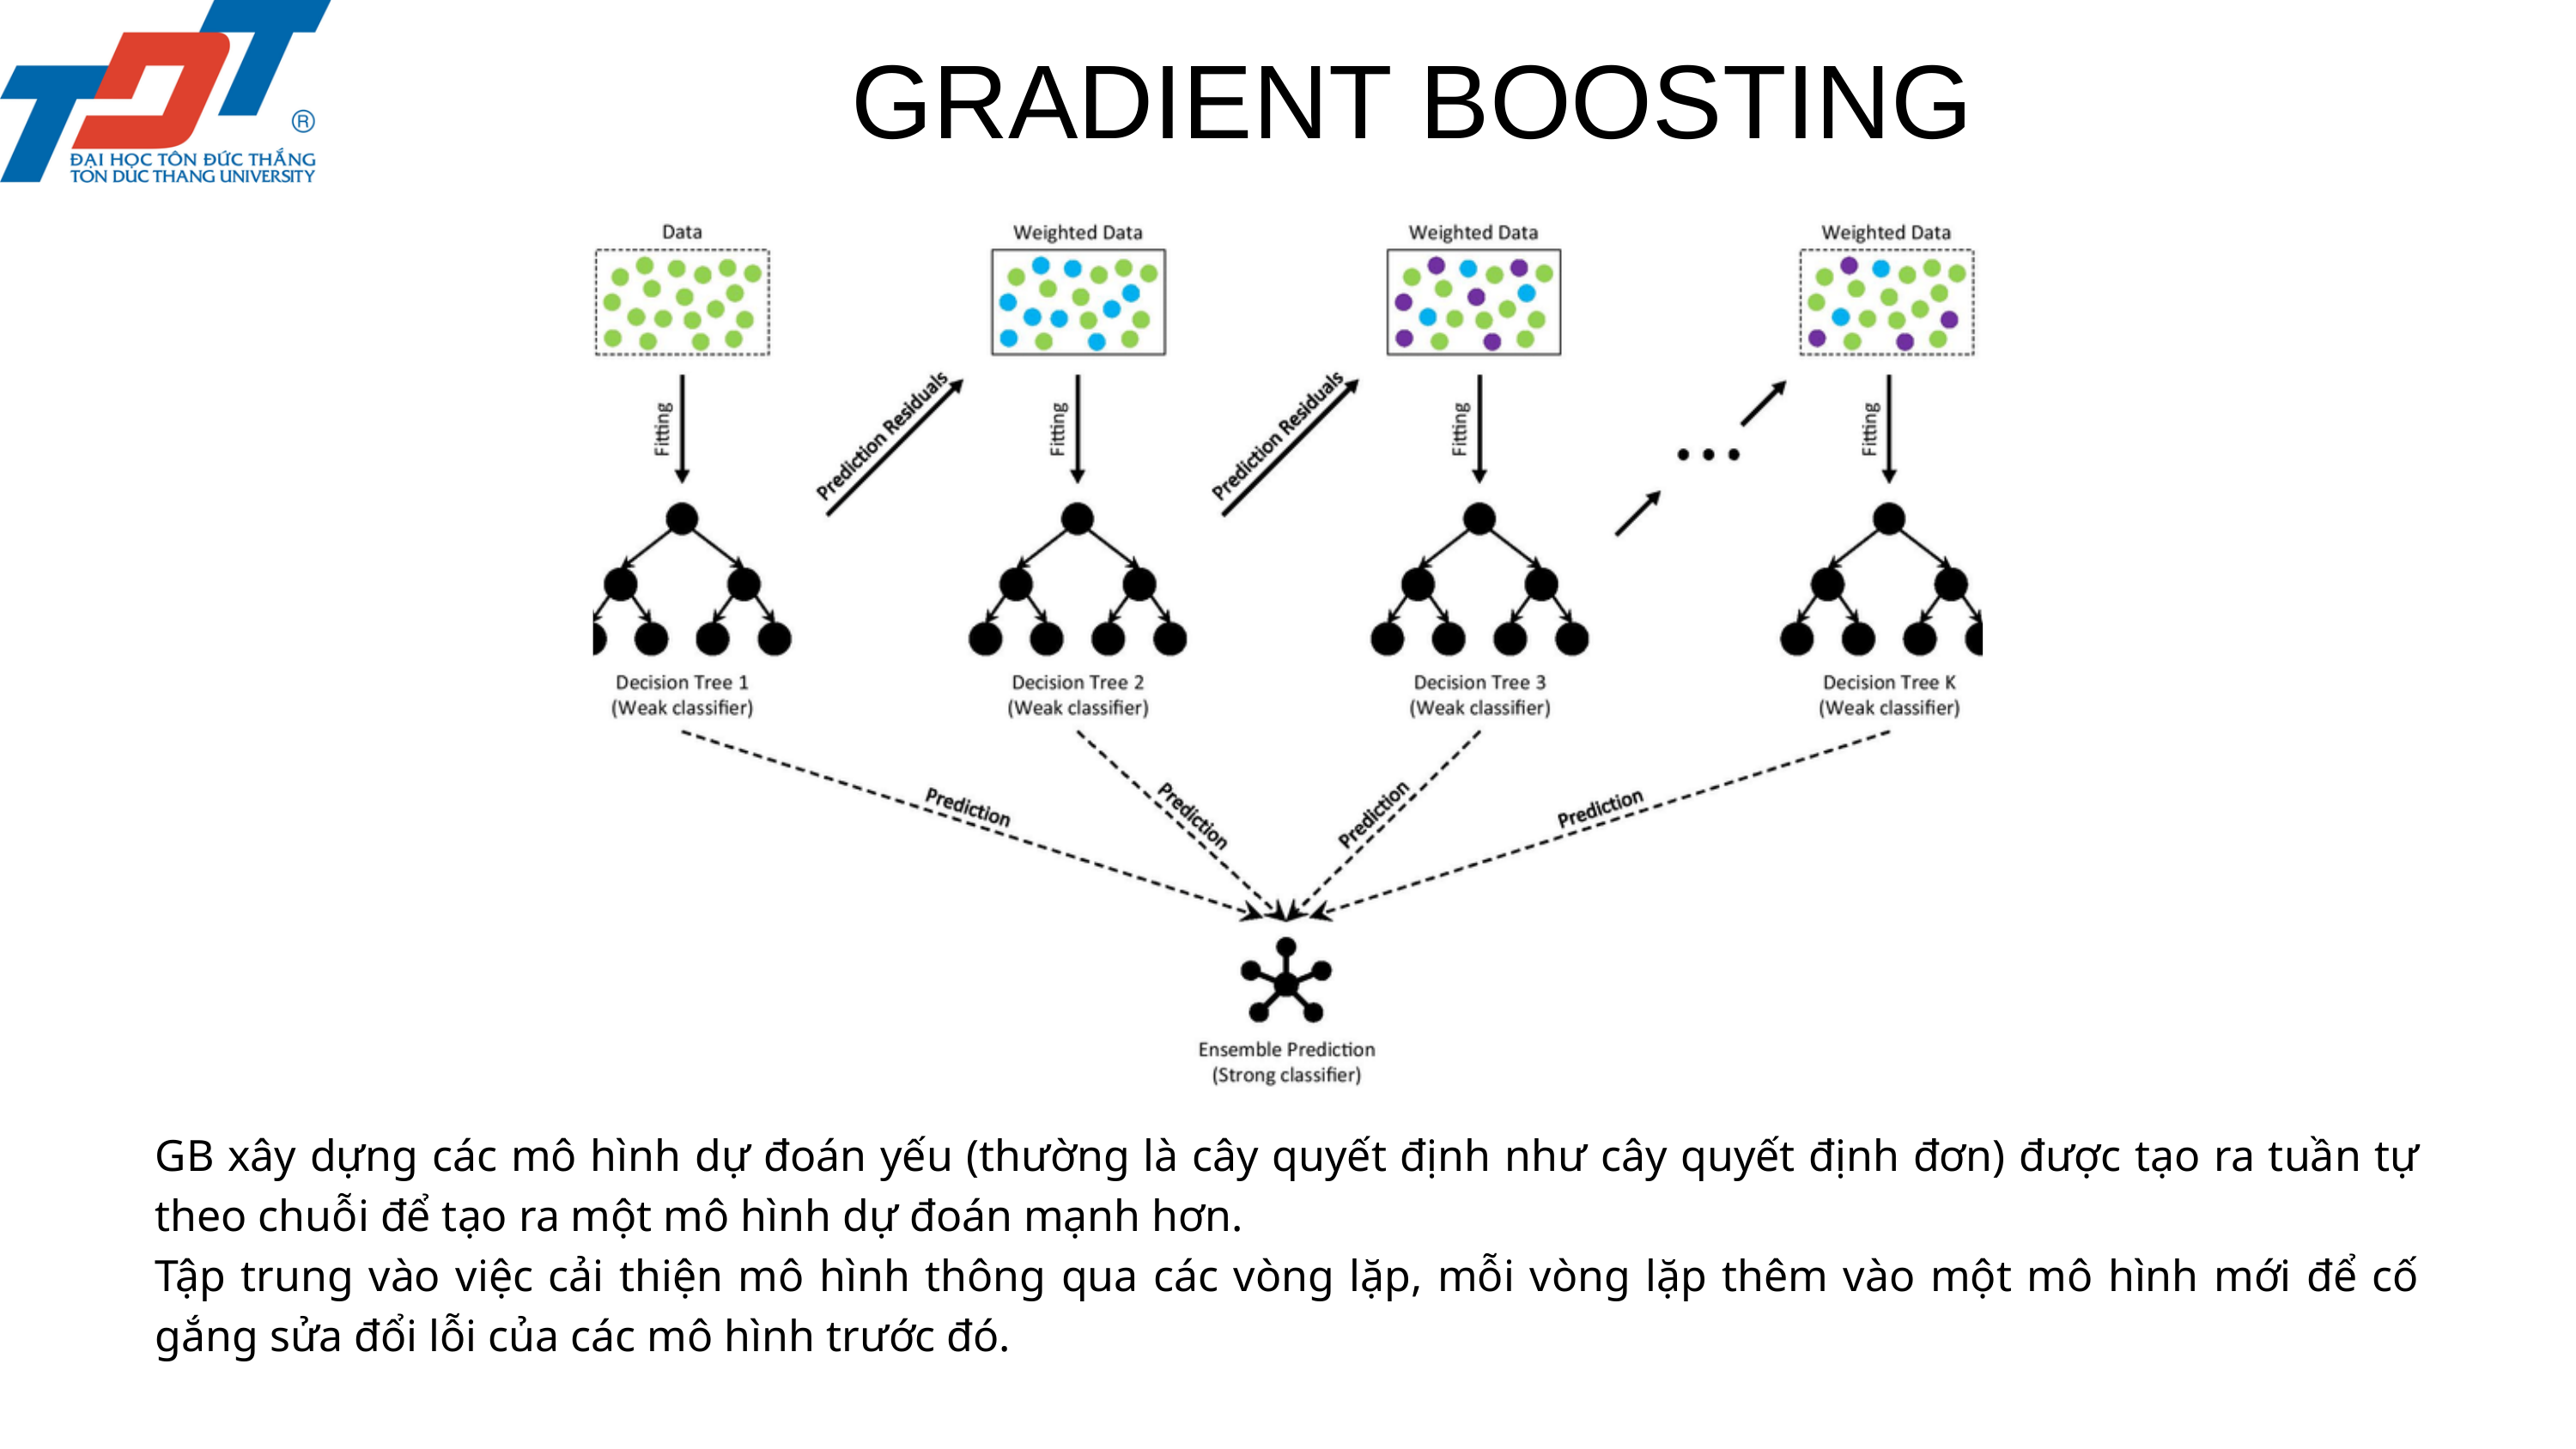

GRADIENT BOOSTING

GB xây dựng các mô hình dự đoán yếu (thường là cây quyết định như cây quyết định đơn) được tạo ra tuần tự theo chuỗi để tạo ra một mô hình dự đoán mạnh hơn.
Tập trung vào việc cải thiện mô hình thông qua các vòng lặp, mỗi vòng lặp thêm vào một mô hình mới để cố gắng sửa đổi lỗi của các mô hình trước đó.